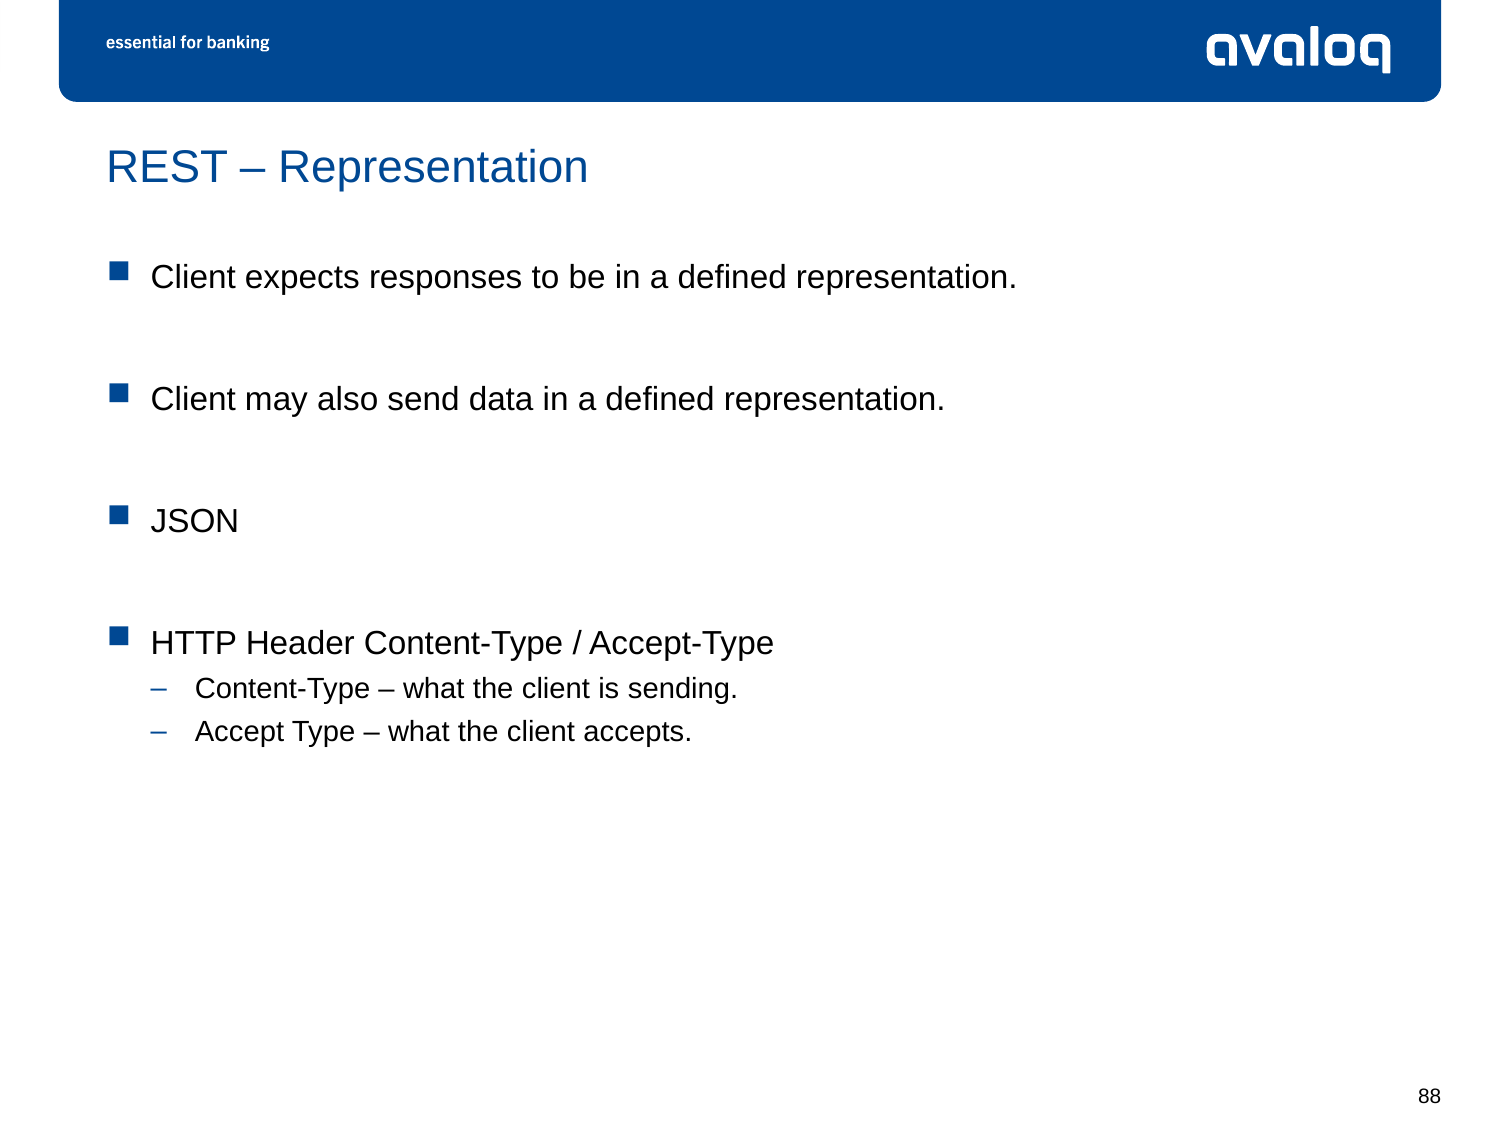

# REST – Representation
Client expects responses to be in a defined representation.

Client may also send data in a defined representation.

JSON

HTTP Header Content-Type / Accept-Type
Content-Type – what the client is sending.
Accept Type – what the client accepts.

88